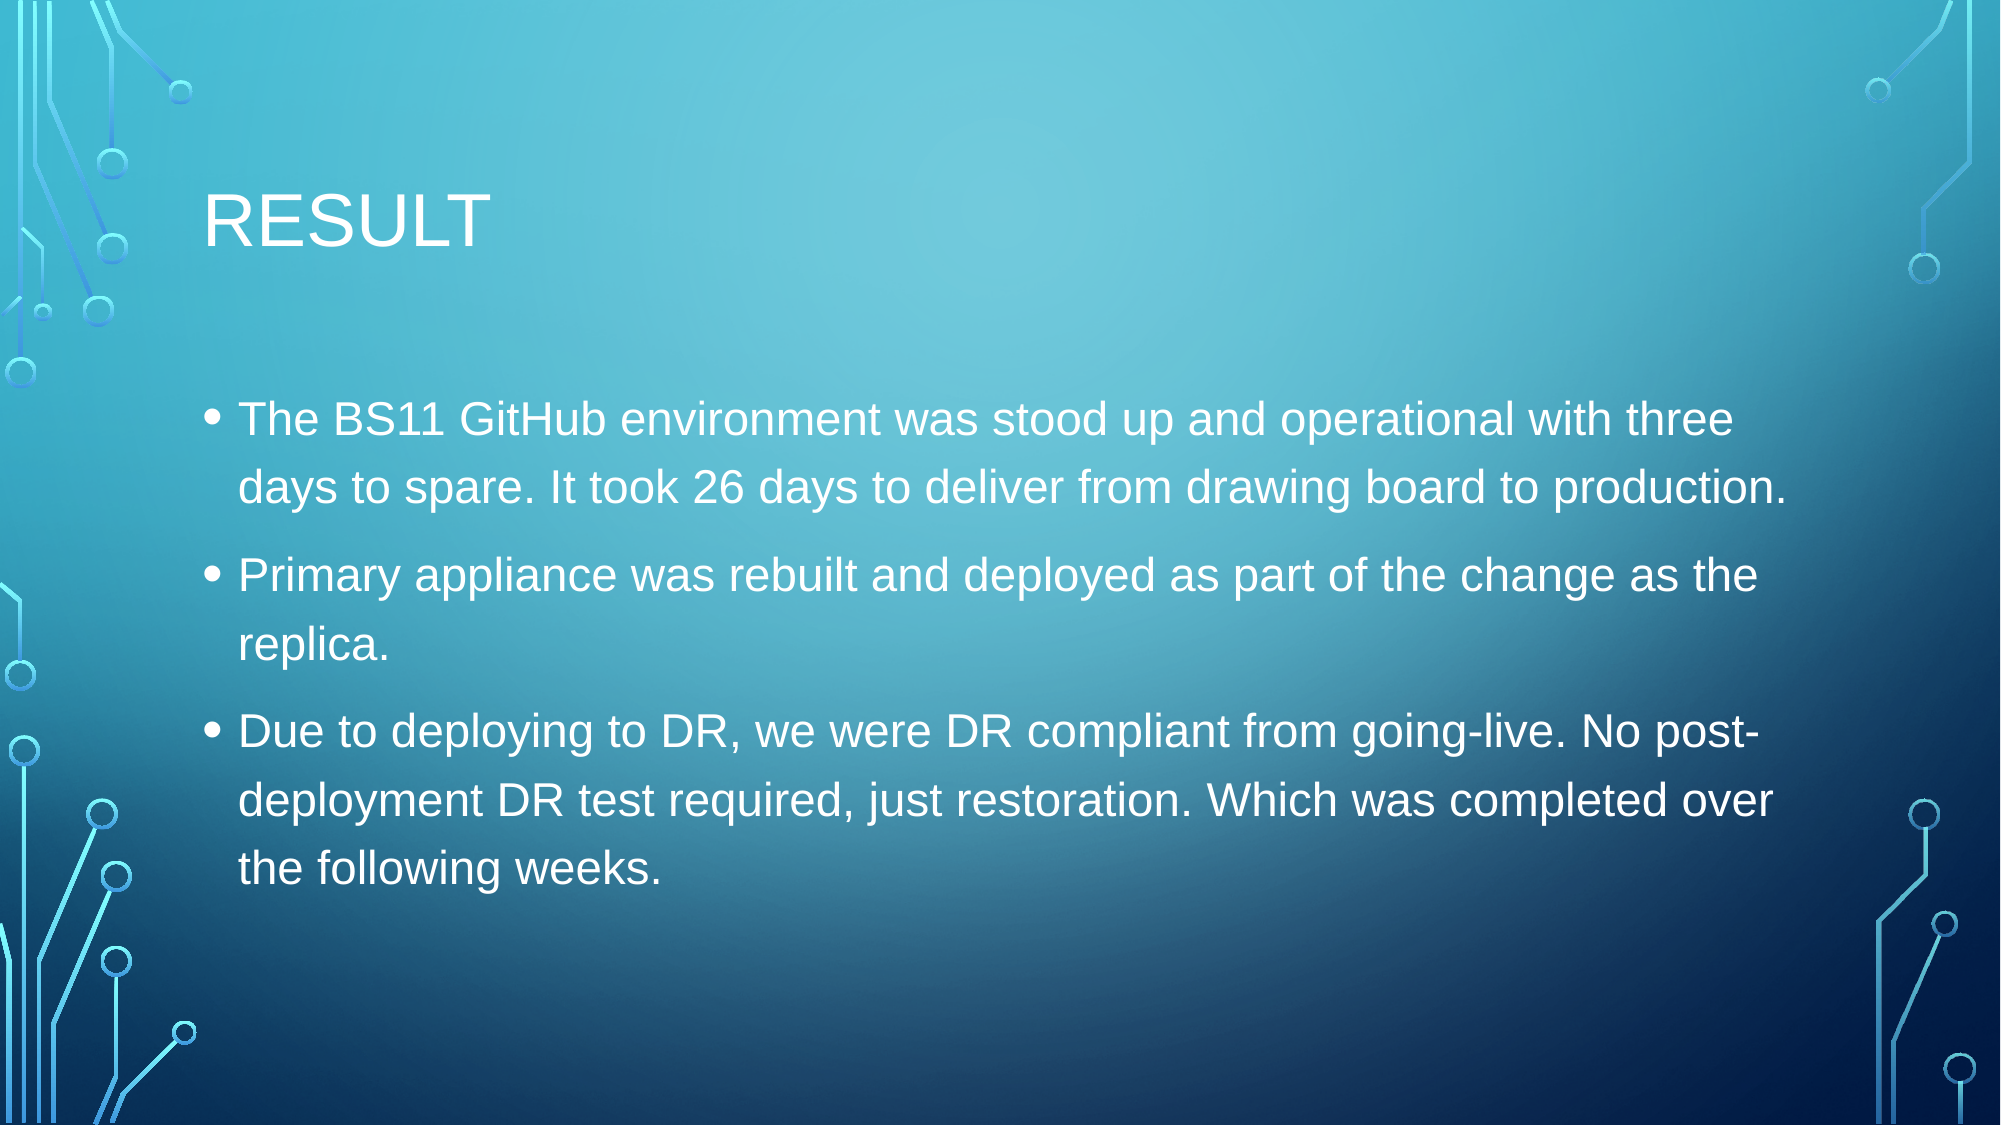

# Result
The BS11 GitHub environment was stood up and operational with three days to spare. It took 26 days to deliver from drawing board to production.
Primary appliance was rebuilt and deployed as part of the change as the replica.
Due to deploying to DR, we were DR compliant from going-live. No post-deployment DR test required, just restoration. Which was completed over the following weeks.